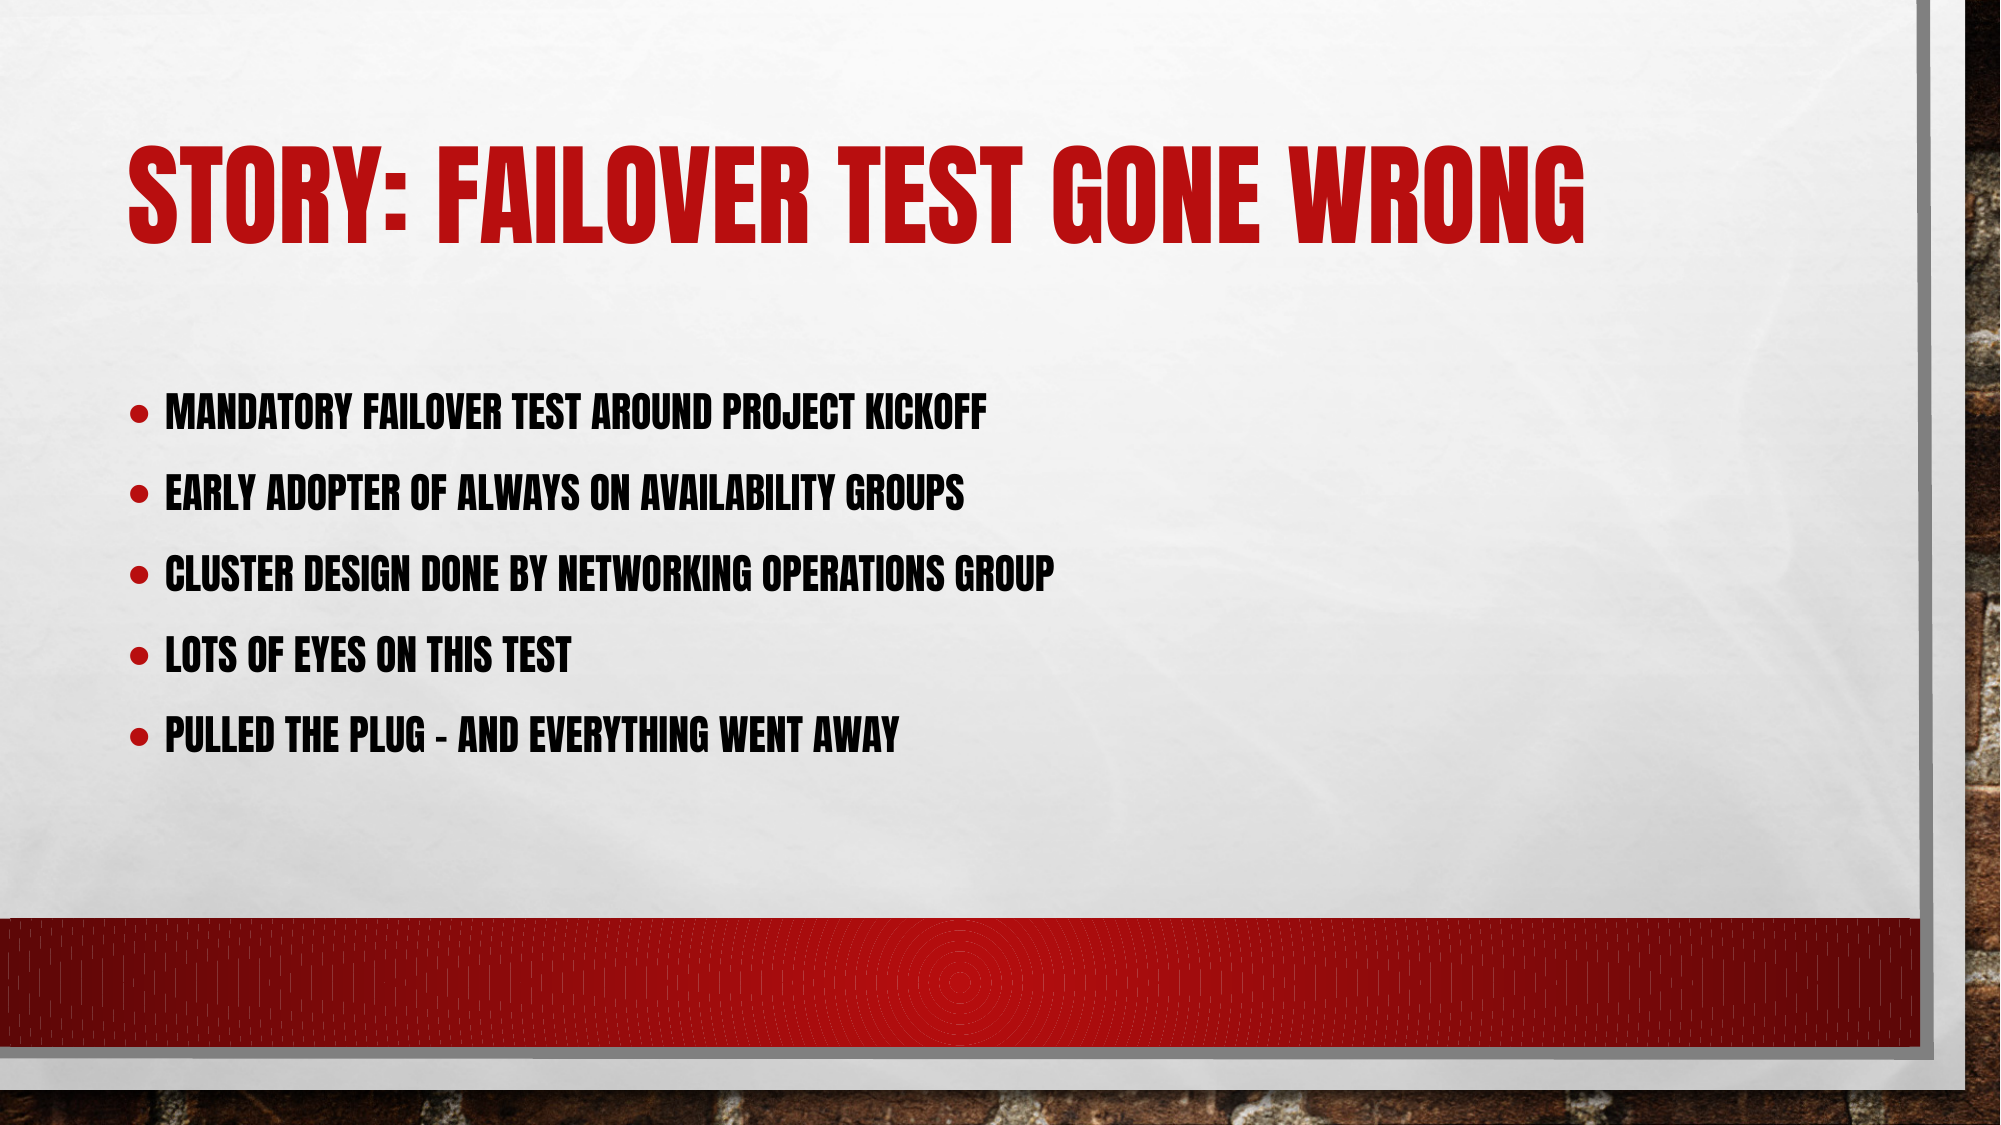

# STORY: failover test gone wrong
Mandatory failover test around project kickoff
Early adopter of always on availability groups
Cluster design done by networking operations group
Lots of eyes on this test
Pulled the plug – and everything went away